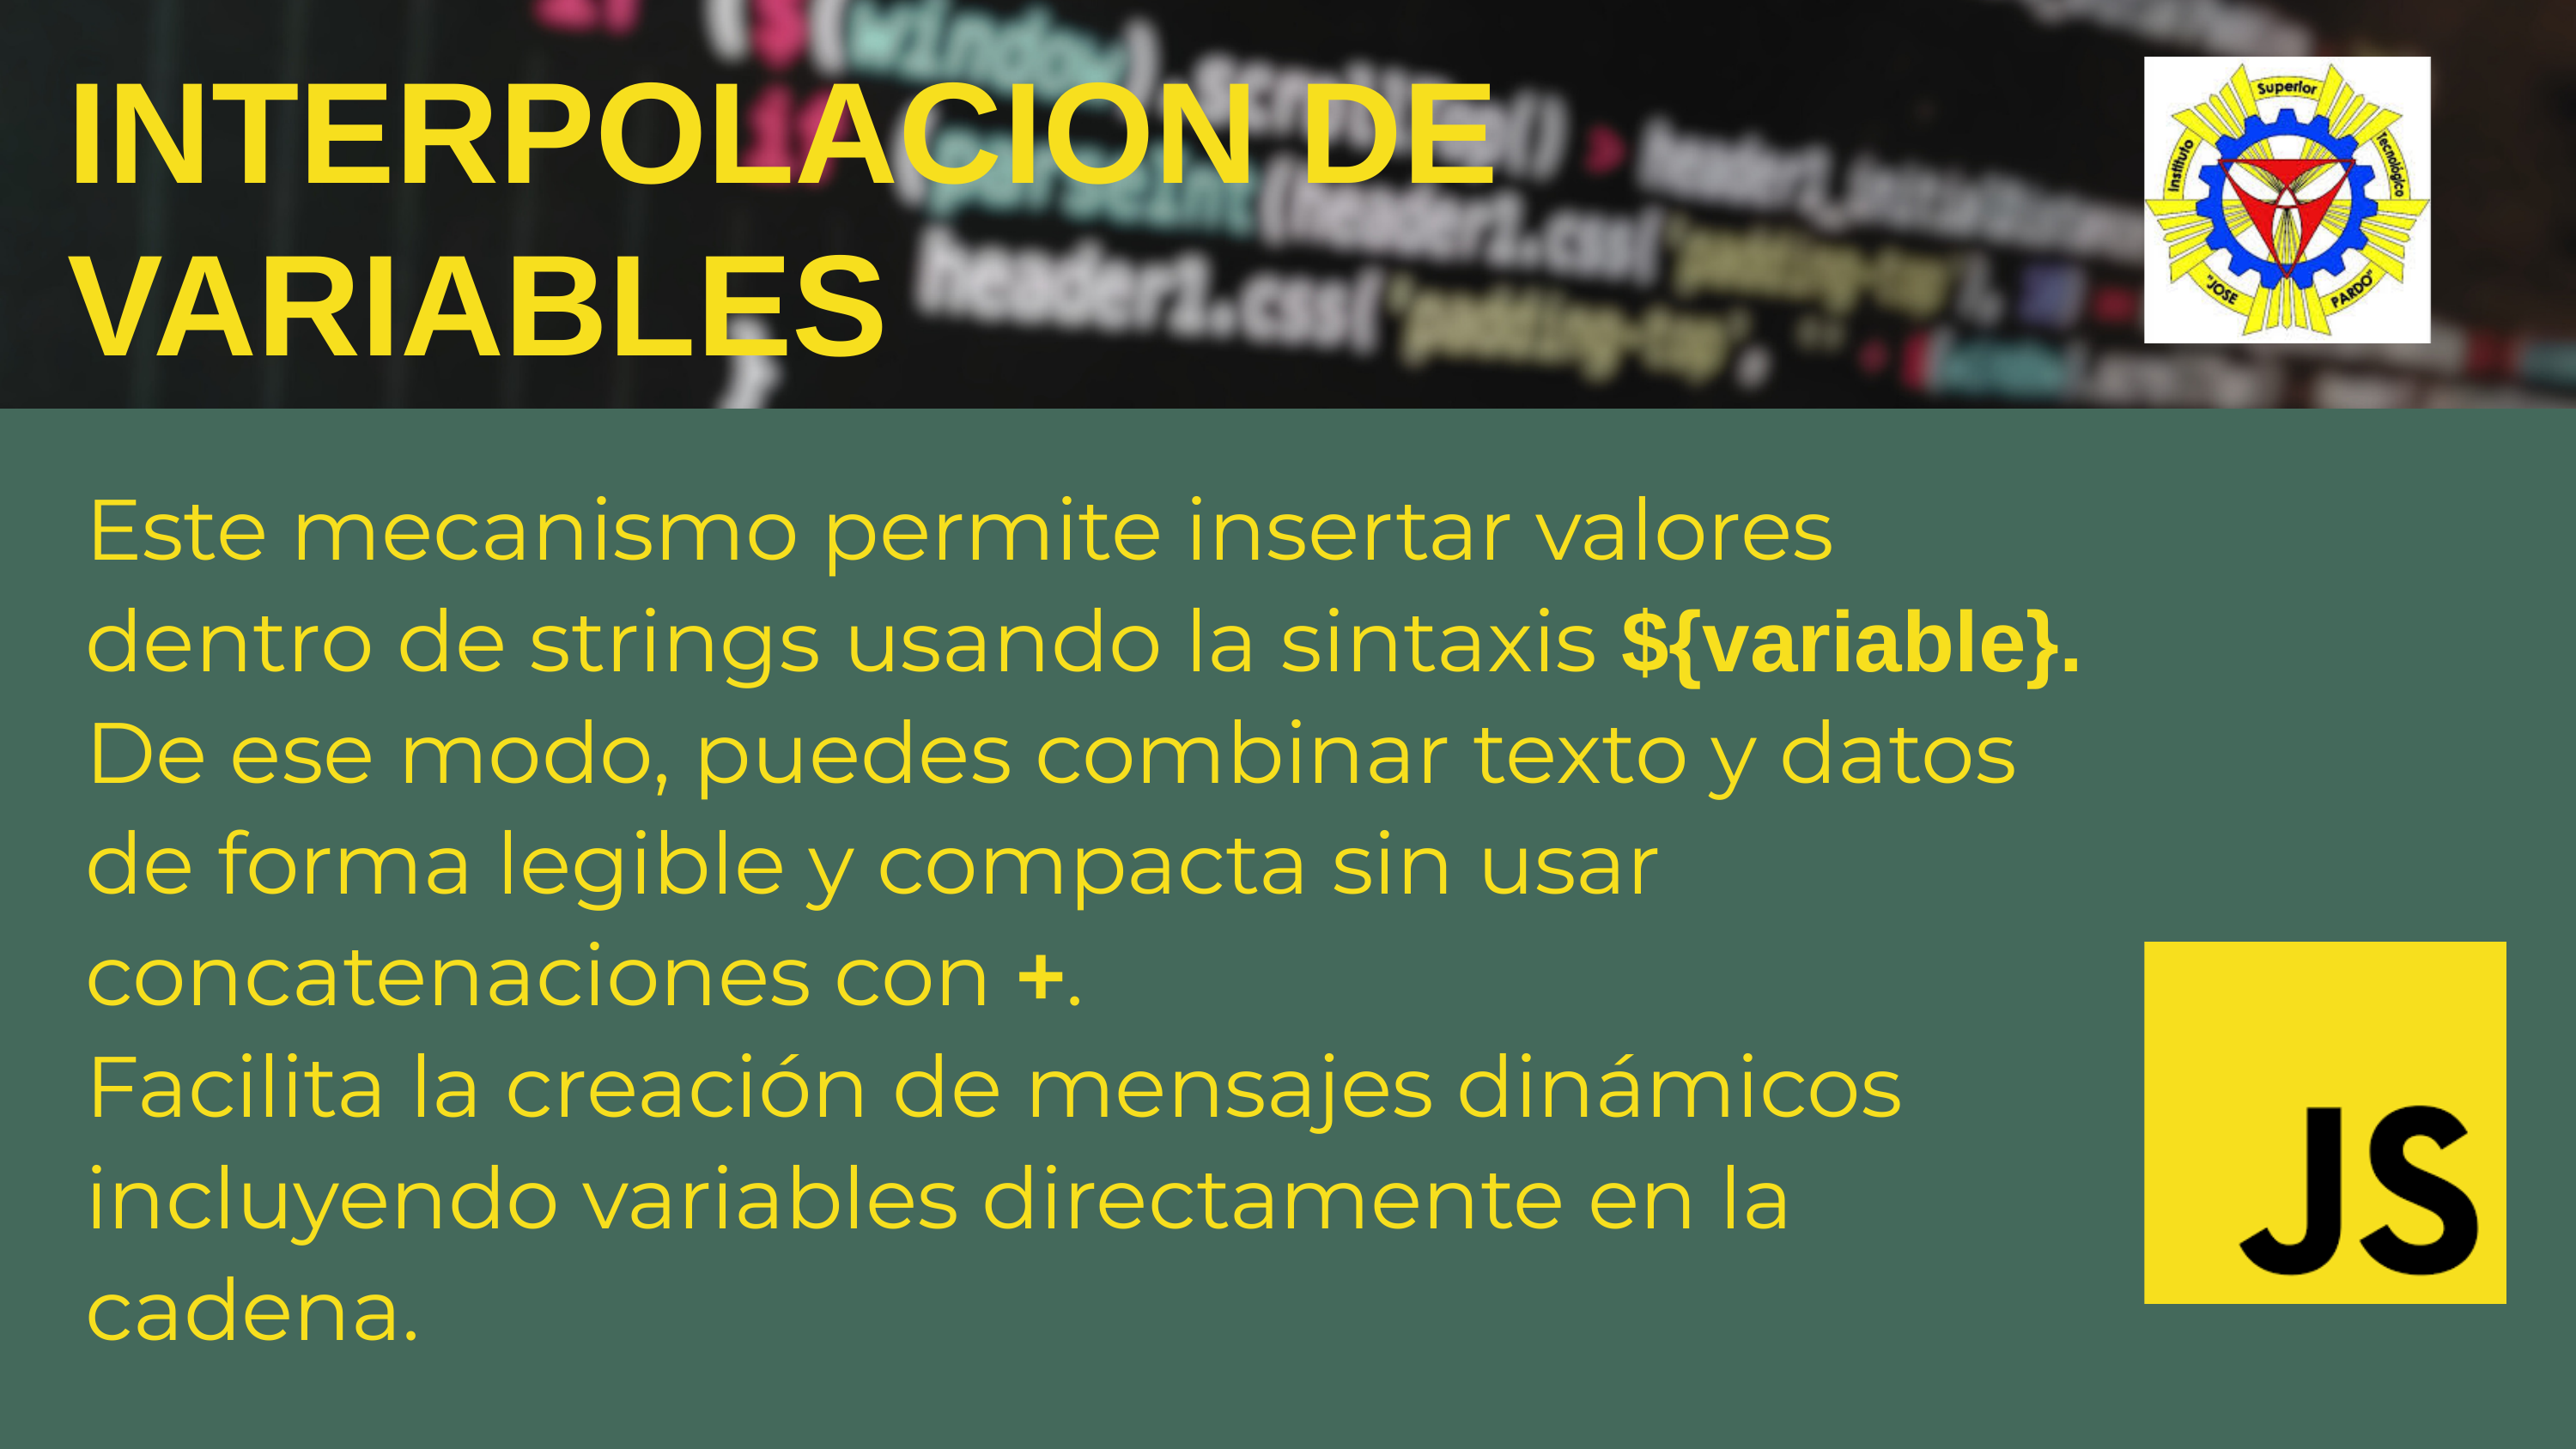

INTERPOLACION DE VARIABLES

Este mecanismo permite insertar valores dentro de strings usando la sintaxis ${variable}. De ese modo, puedes combinar texto y datos de forma legible y compacta sin usar concatenaciones con +.
Facilita la creación de mensajes dinámicos incluyendo variables directamente en la cadena.